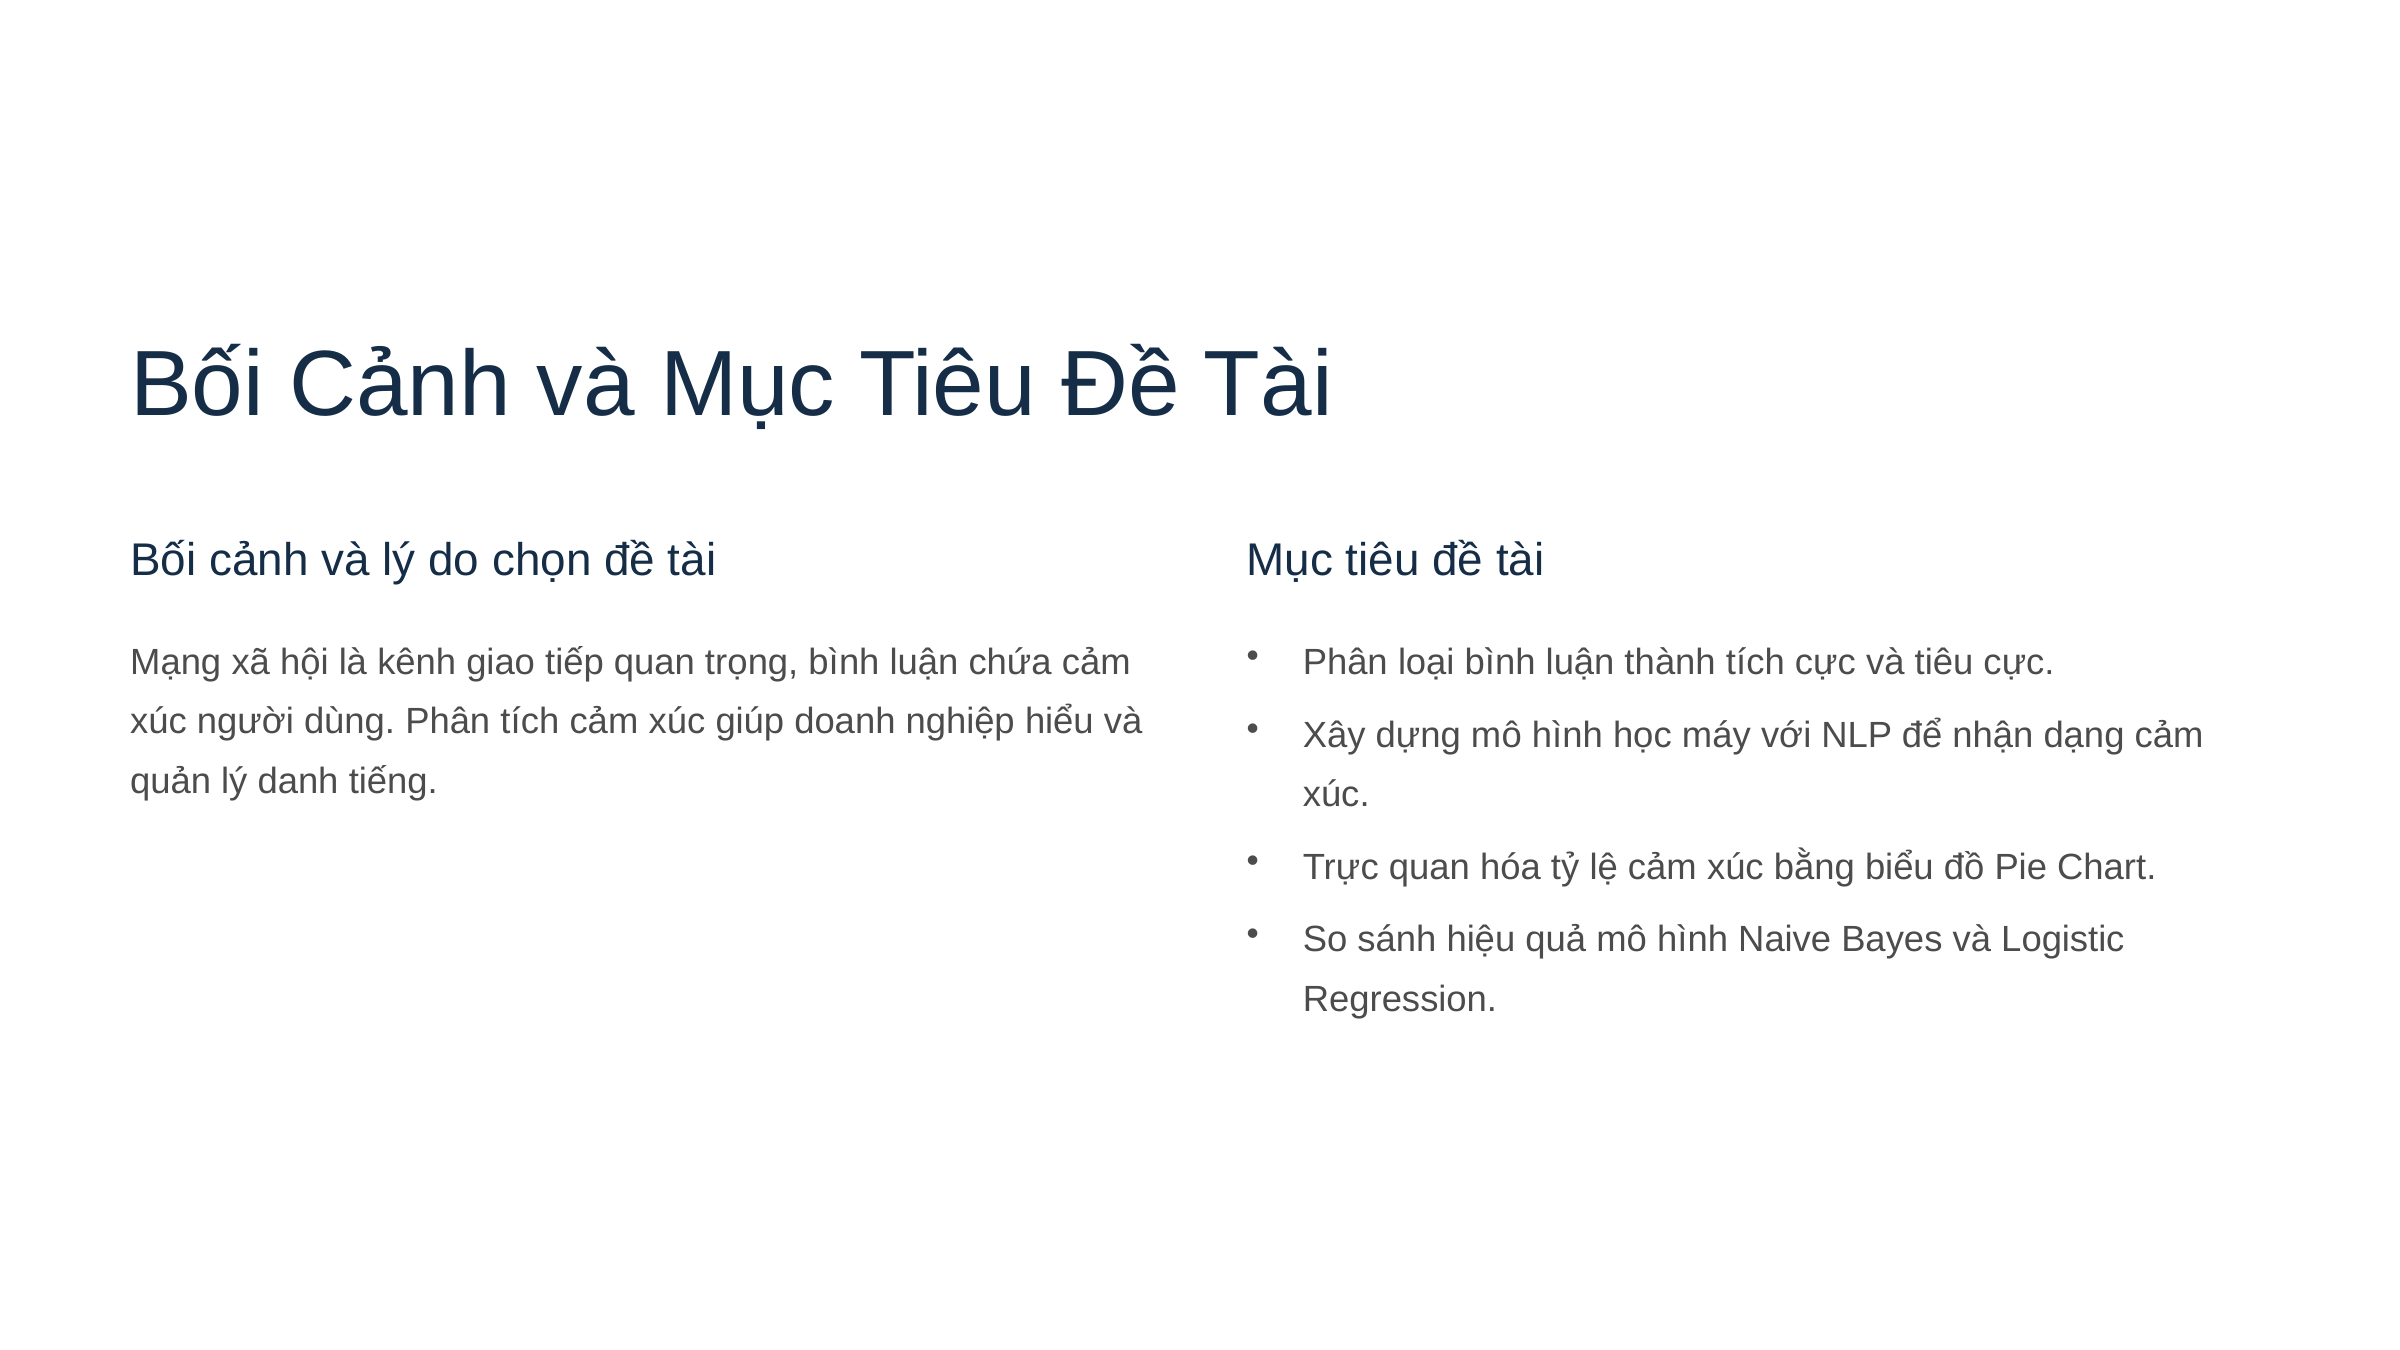

Bối Cảnh và Mục Tiêu Đề Tài
Bối cảnh và lý do chọn đề tài
Mục tiêu đề tài
Mạng xã hội là kênh giao tiếp quan trọng, bình luận chứa cảm xúc người dùng. Phân tích cảm xúc giúp doanh nghiệp hiểu và quản lý danh tiếng.
Phân loại bình luận thành tích cực và tiêu cực.
Xây dựng mô hình học máy với NLP để nhận dạng cảm xúc.
Trực quan hóa tỷ lệ cảm xúc bằng biểu đồ Pie Chart.
So sánh hiệu quả mô hình Naive Bayes và Logistic Regression.